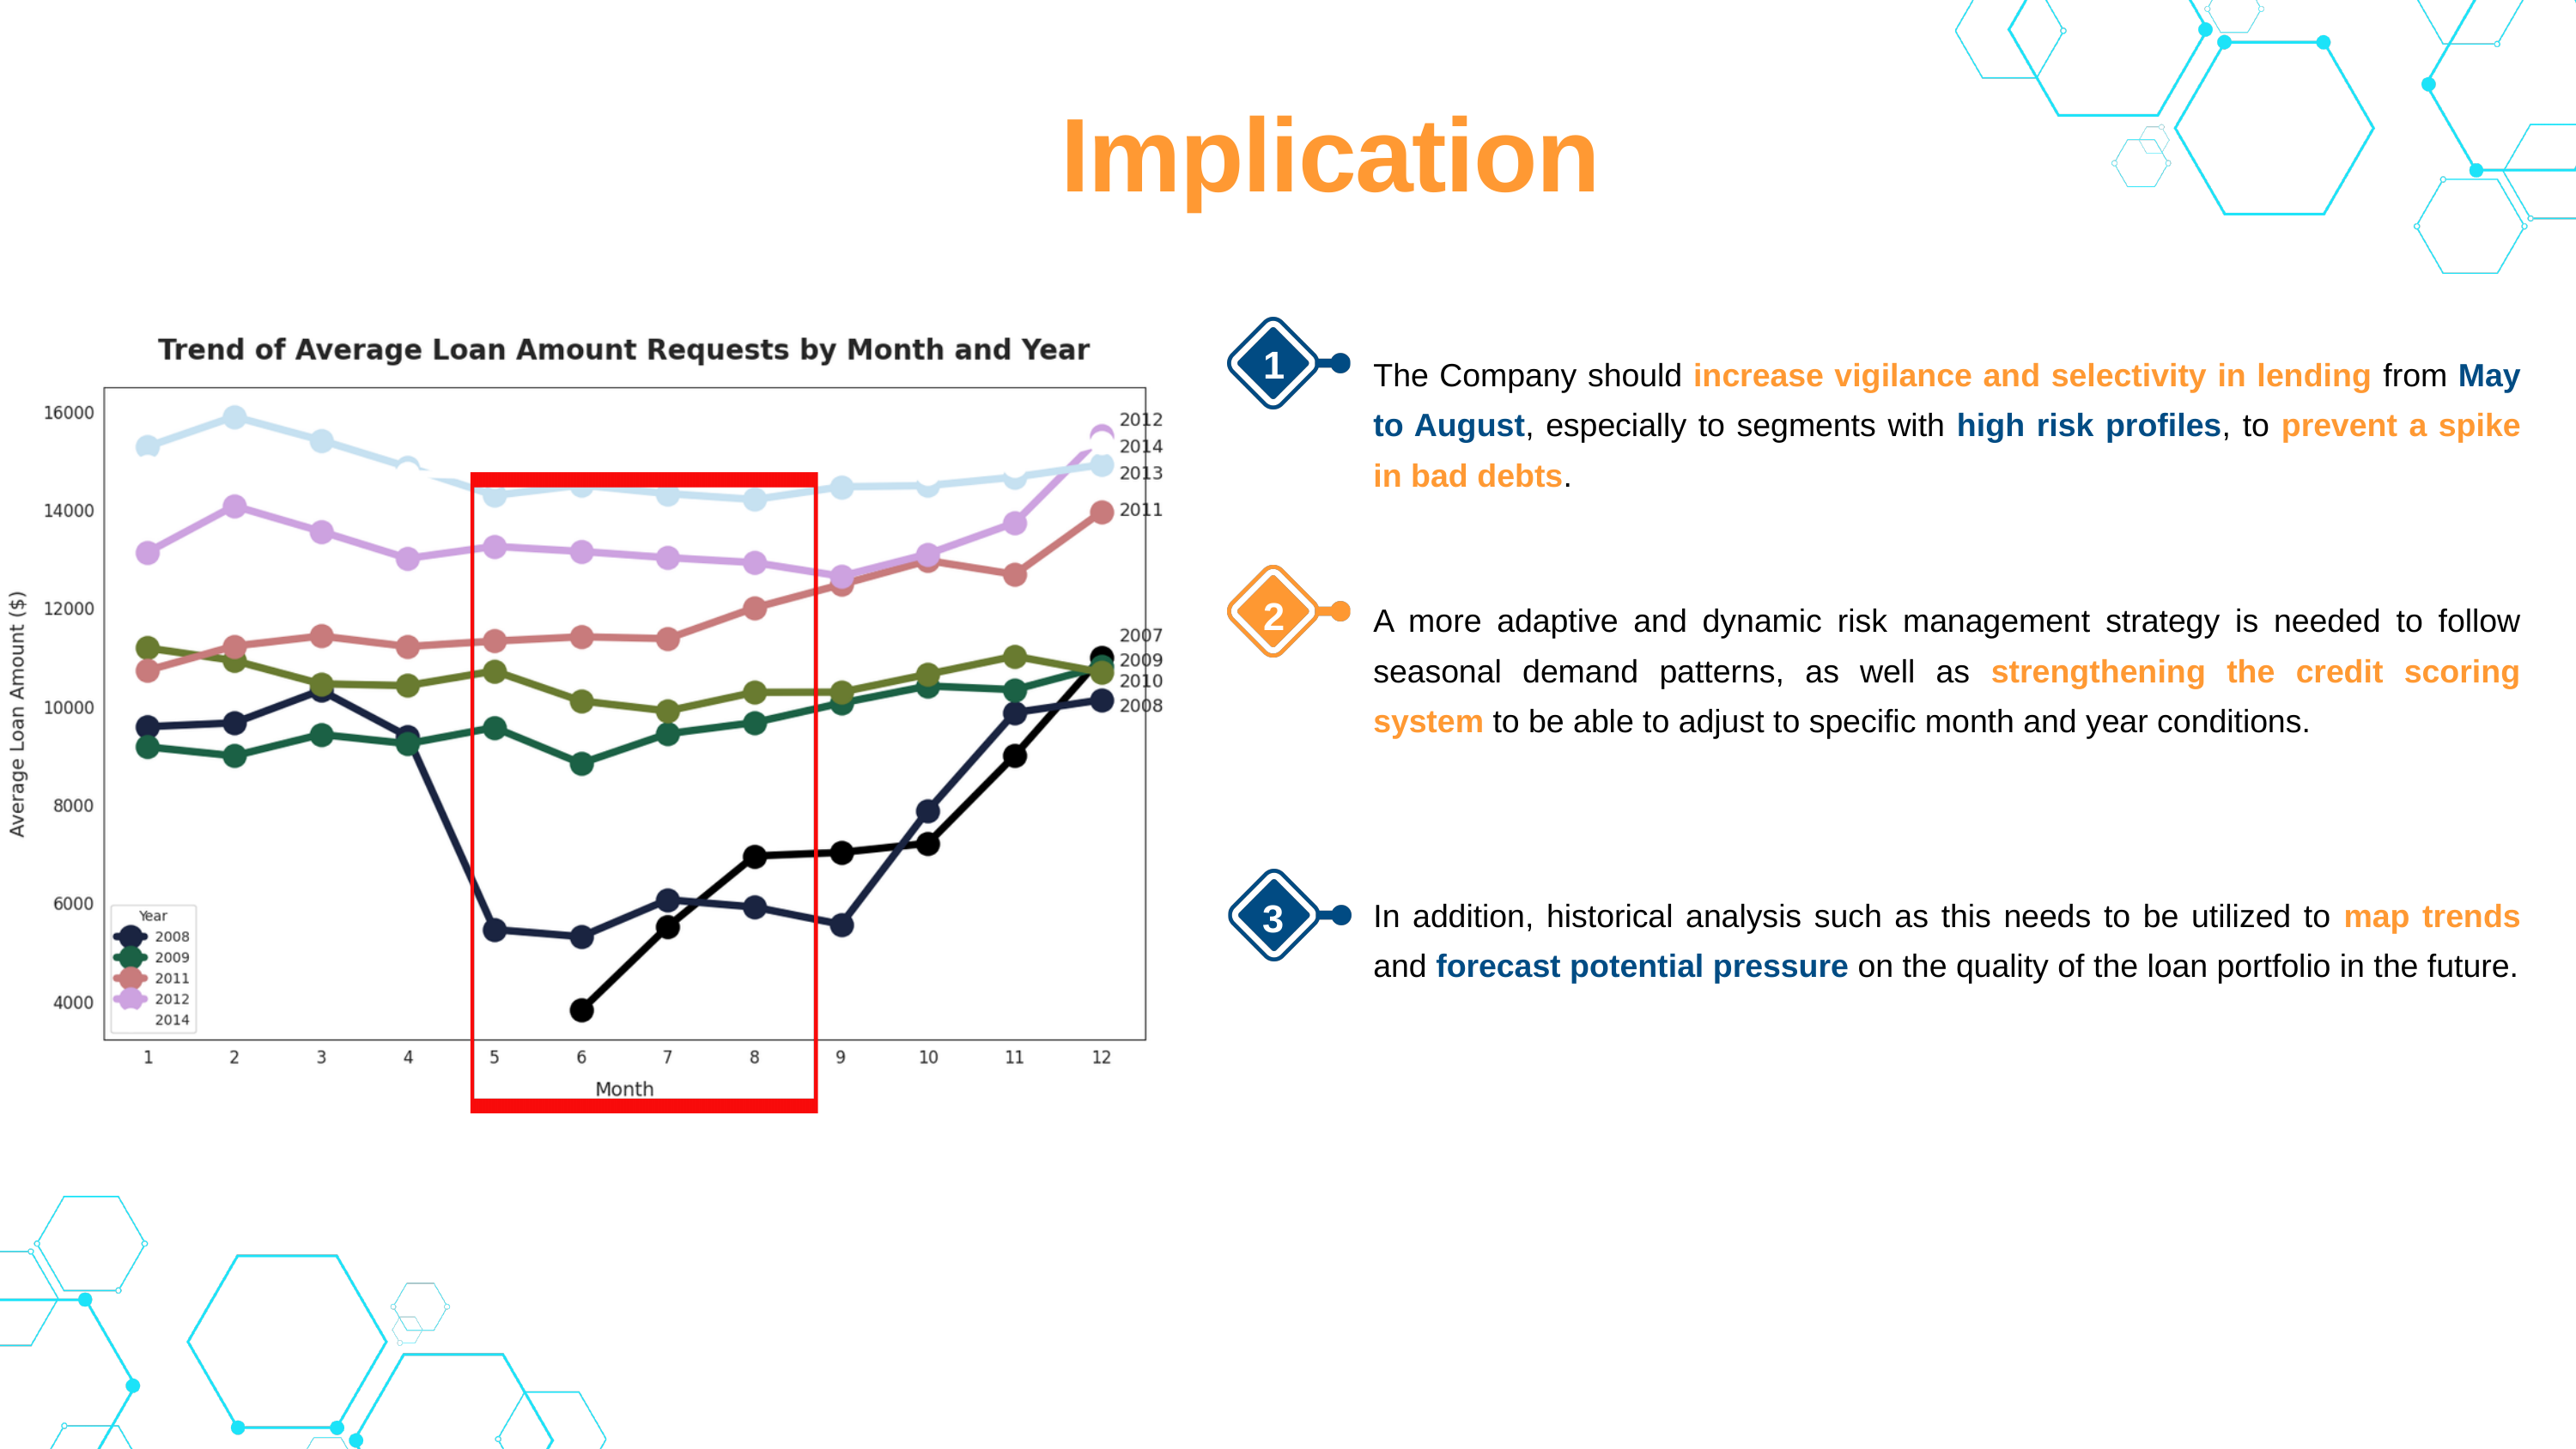

Implication

1
The Company should increase vigilance and selectivity in lending from May to August, especially to segments with high risk profiles, to prevent a spike in bad debts.

2
A more adaptive and dynamic risk management strategy is needed to follow seasonal demand patterns, as well as strengthening the credit scoring system to be able to adjust to specific month and year conditions.

3
In addition, historical analysis such as this needs to be utilized to map trends and forecast potential pressure on the quality of the loan portfolio in the future.

4